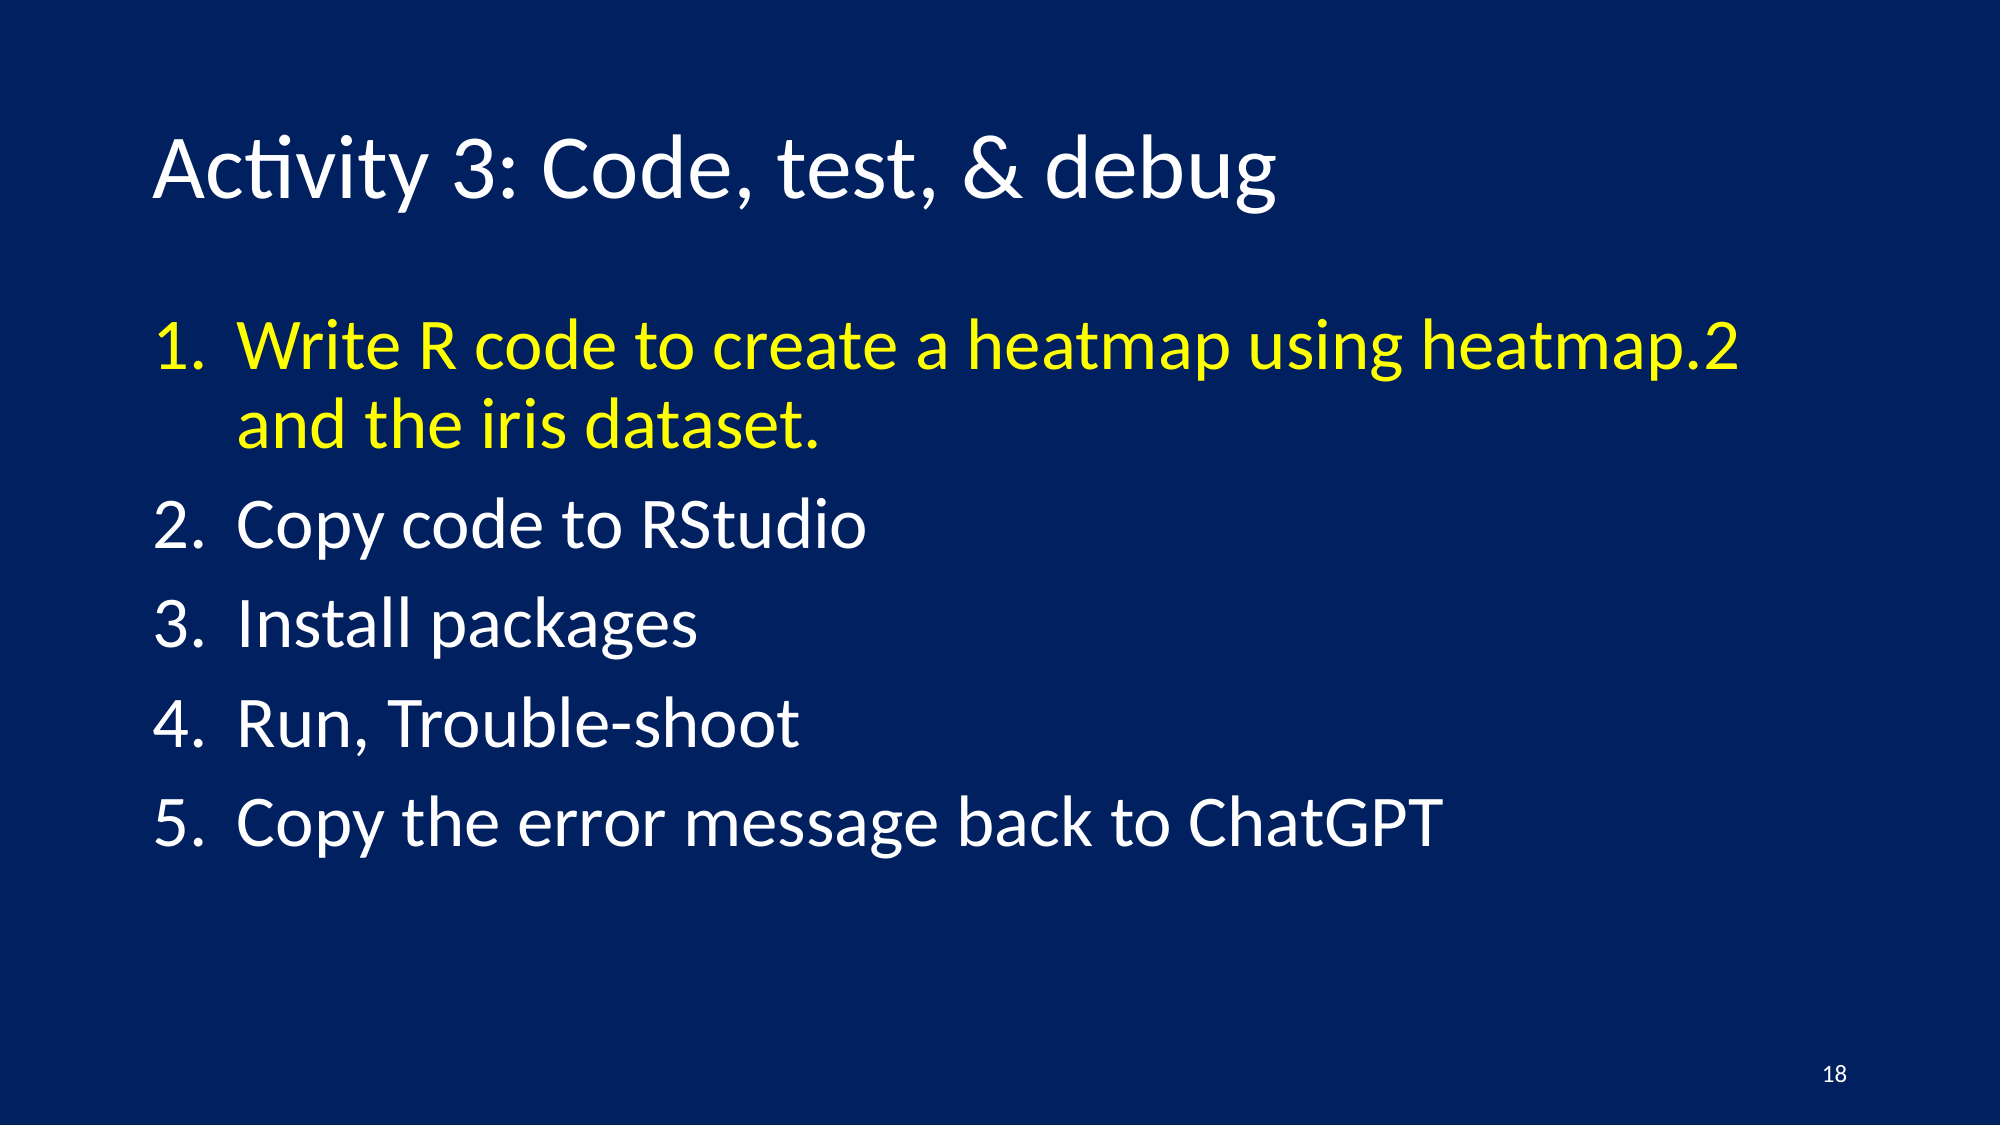

# Activity 3: Code, test, & debug
Write R code to create a heatmap using heatmap.2 and the iris dataset.
Copy code to RStudio
Install packages
Run, Trouble-shoot
Copy the error message back to ChatGPT
18